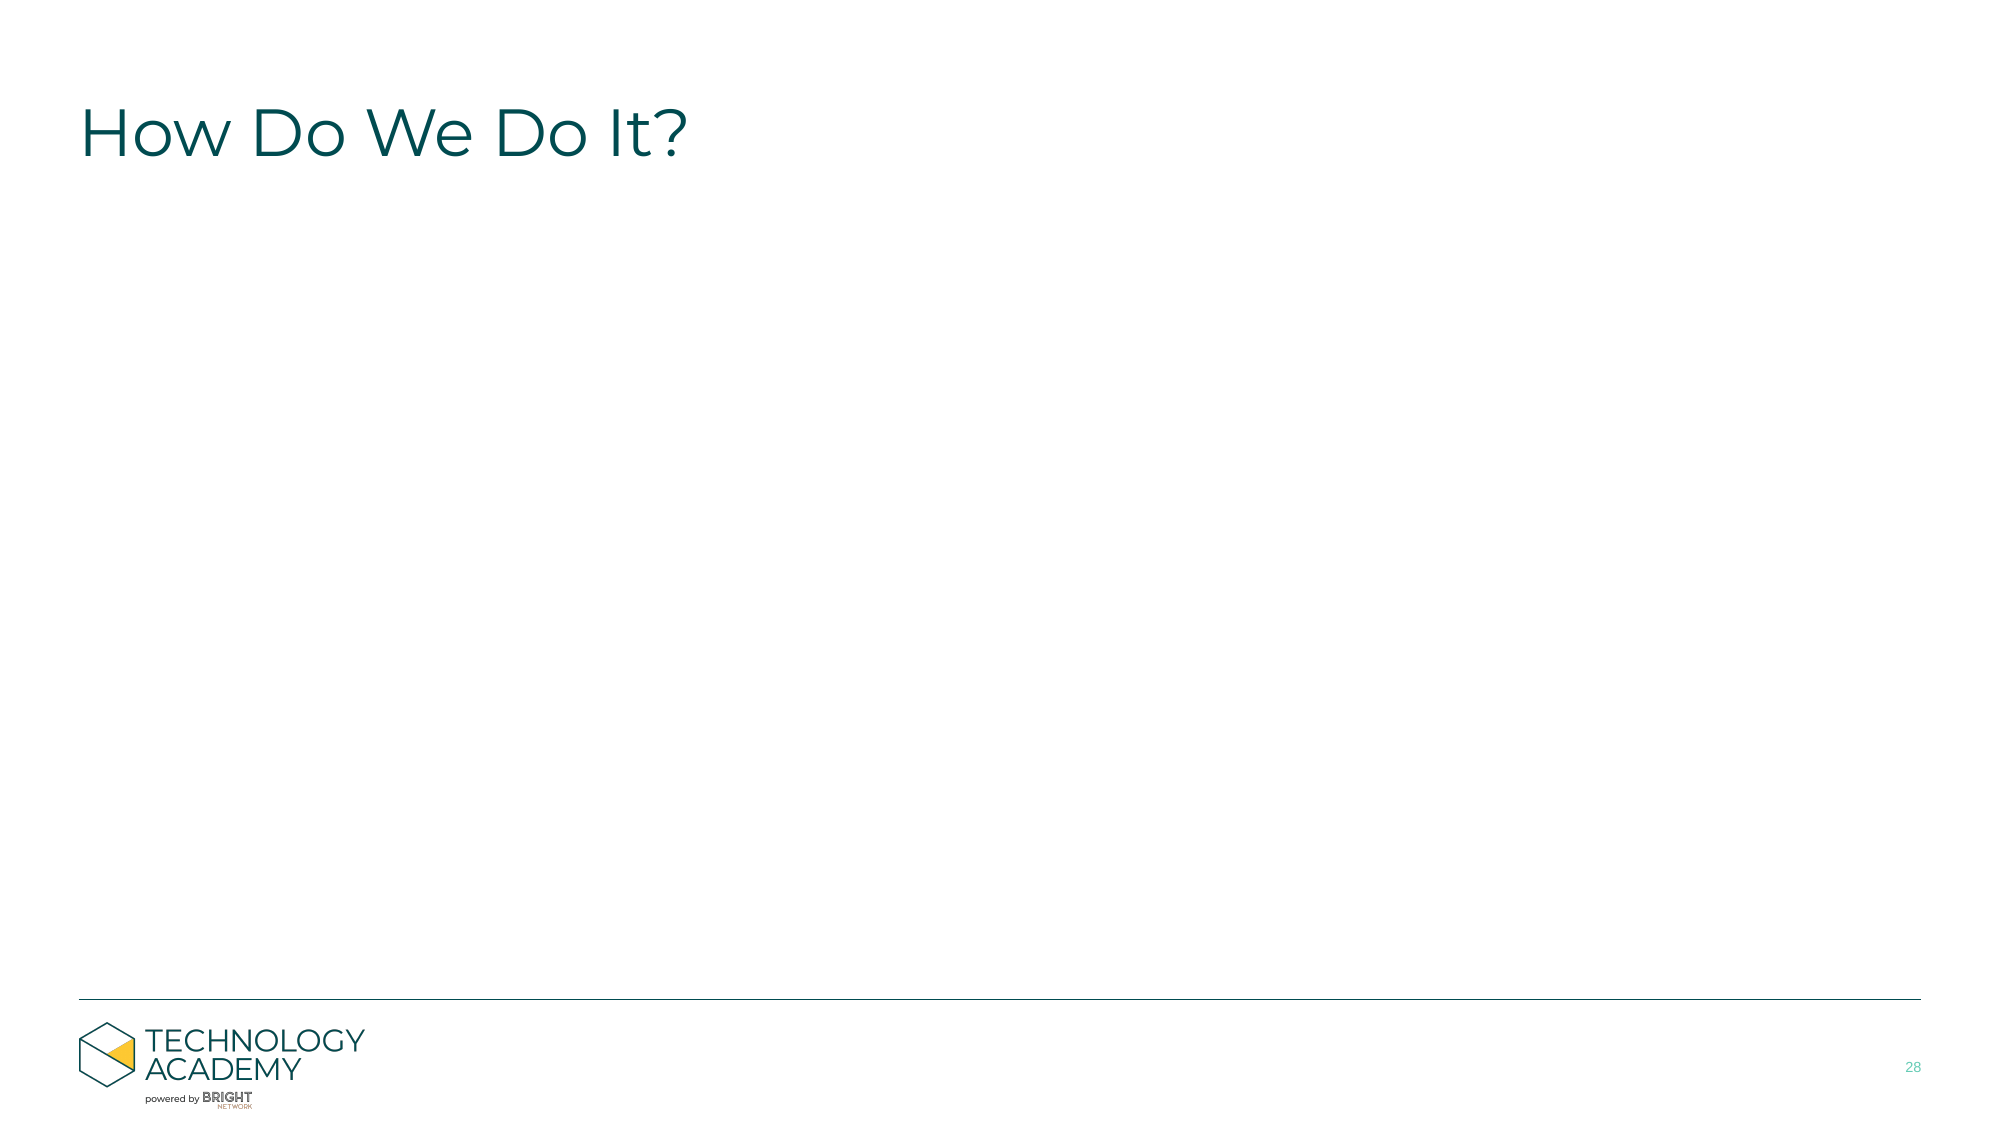

# How Do We Do It?

28